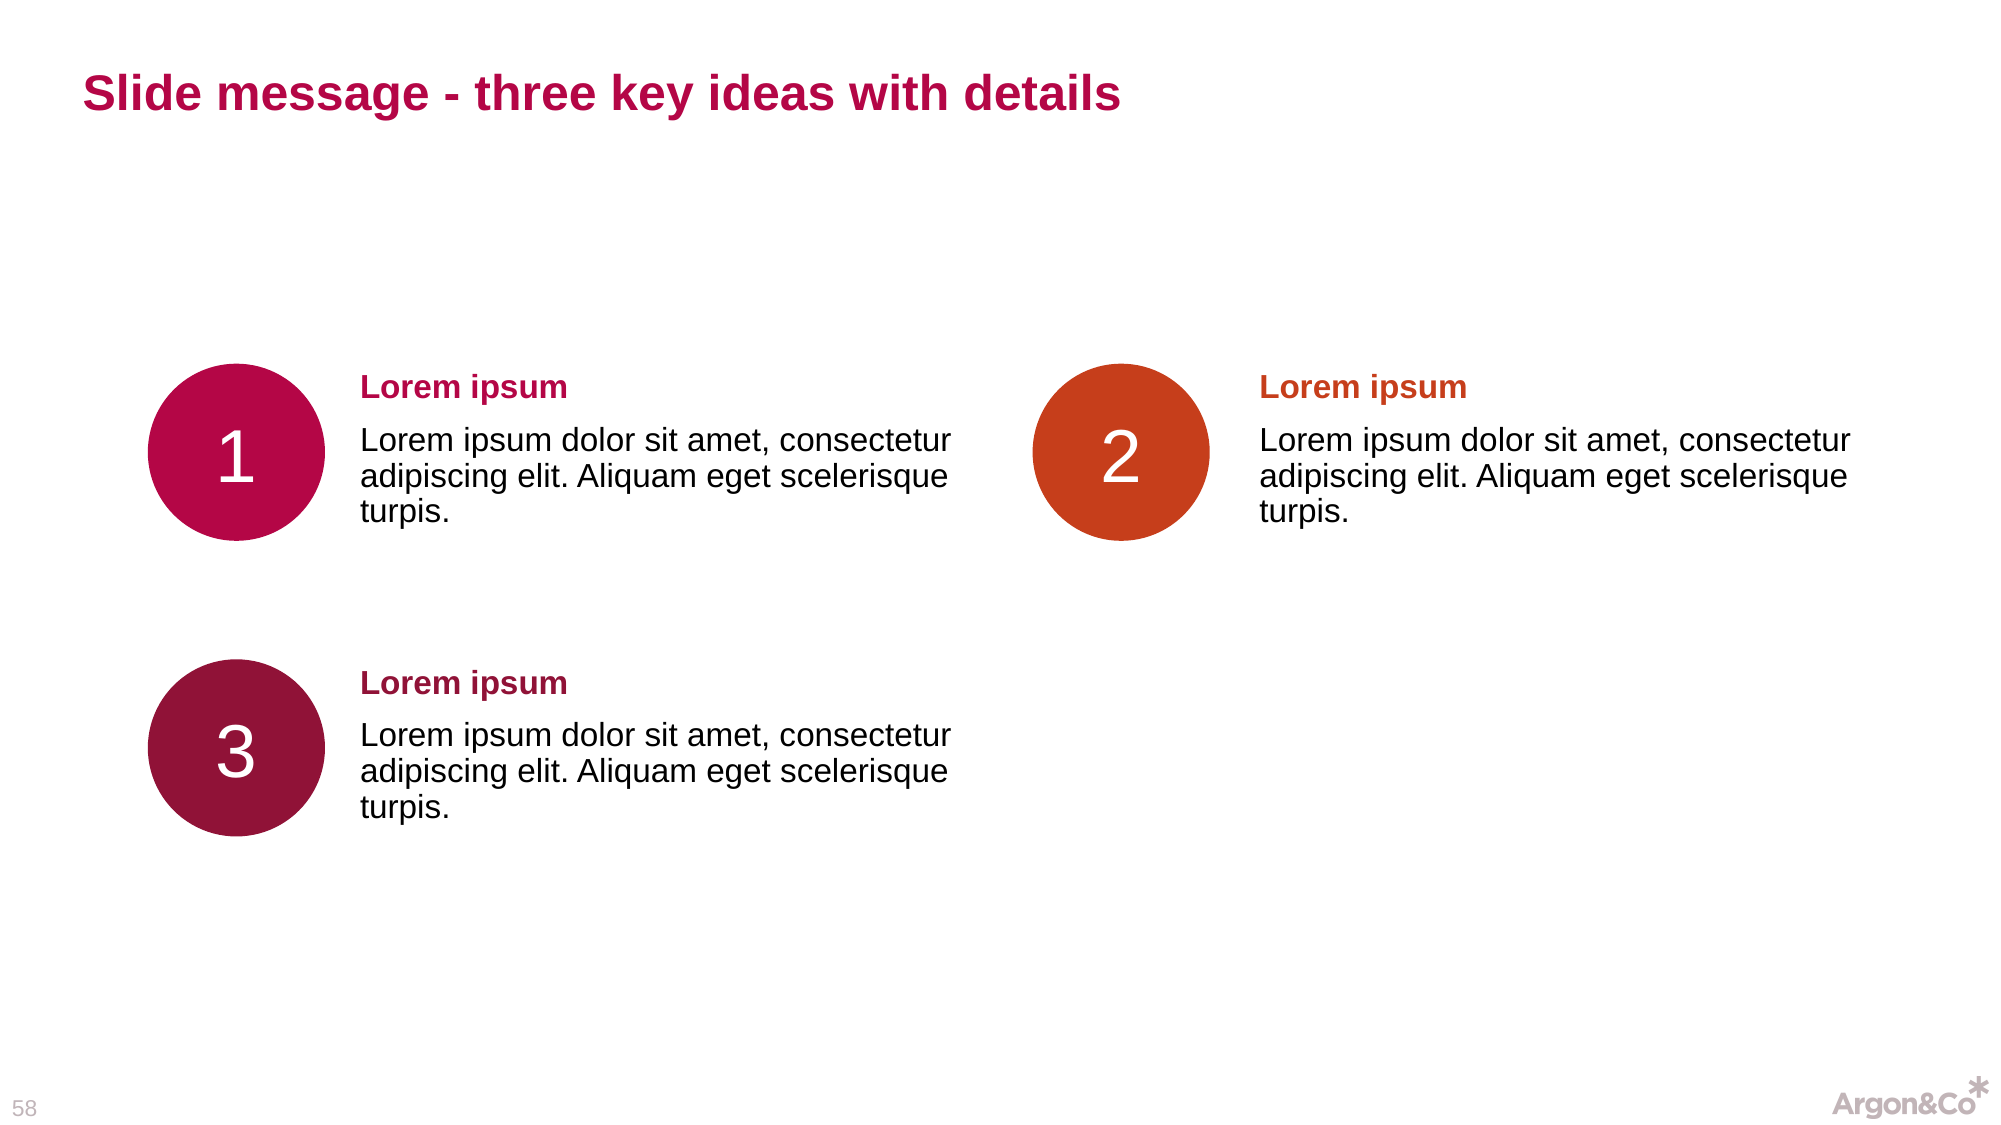

# Slide message - three key ideas with details
1
2
Lorem ipsum
Lorem ipsum dolor sit amet, consectetur adipiscing elit. Aliquam eget scelerisque turpis.
Lorem ipsum
Lorem ipsum dolor sit amet, consectetur adipiscing elit. Aliquam eget scelerisque turpis.
3
Lorem ipsum
Lorem ipsum dolor sit amet, consectetur adipiscing elit. Aliquam eget scelerisque turpis.